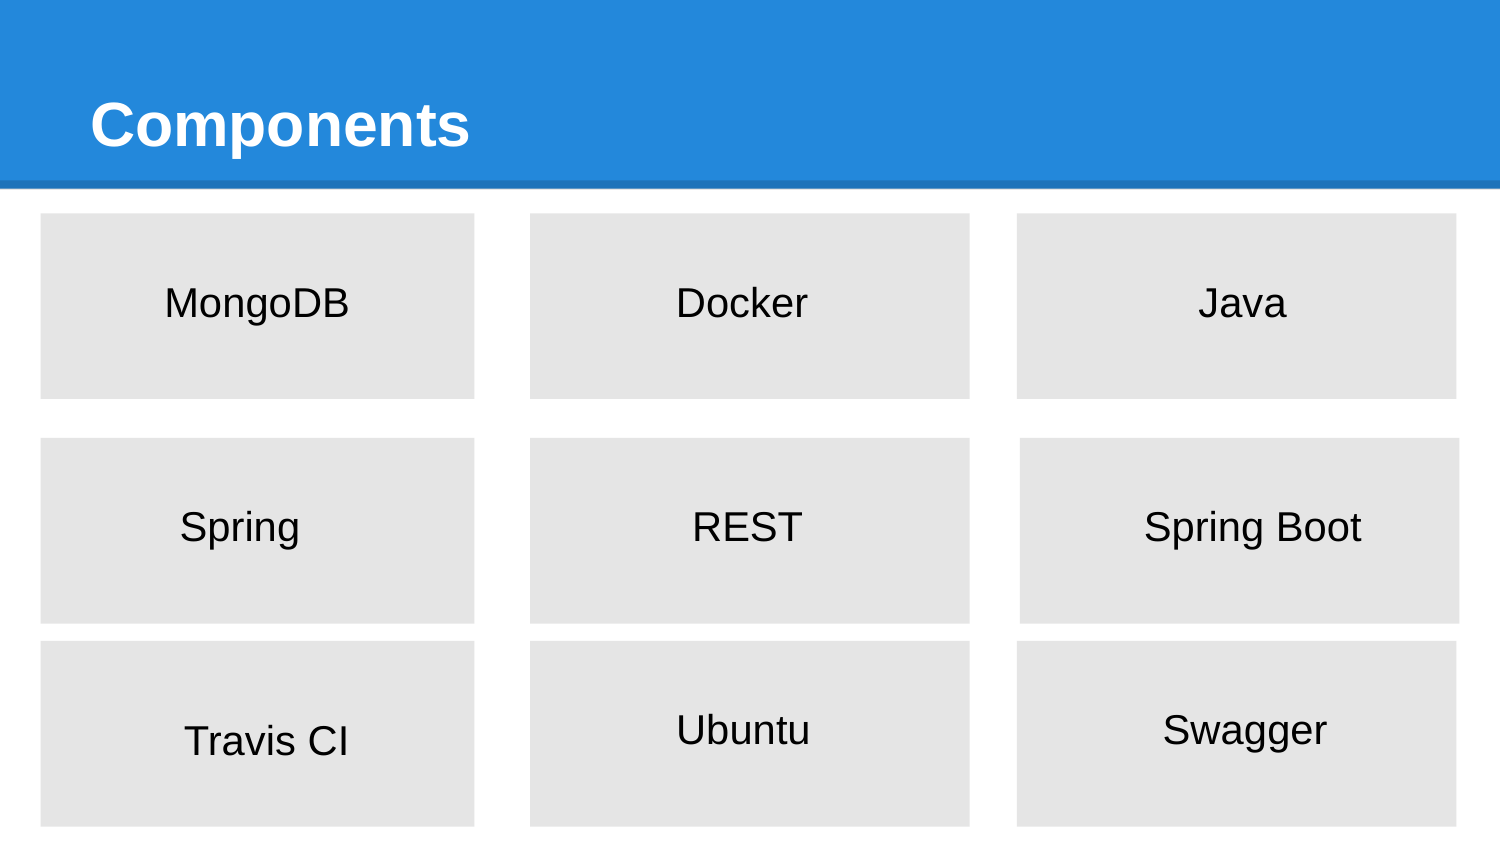

# Components

MongoDB
Docker
Java

Spring
REST
Spring Boot

Ubuntu
Swagger
Travis CI
Travis CI